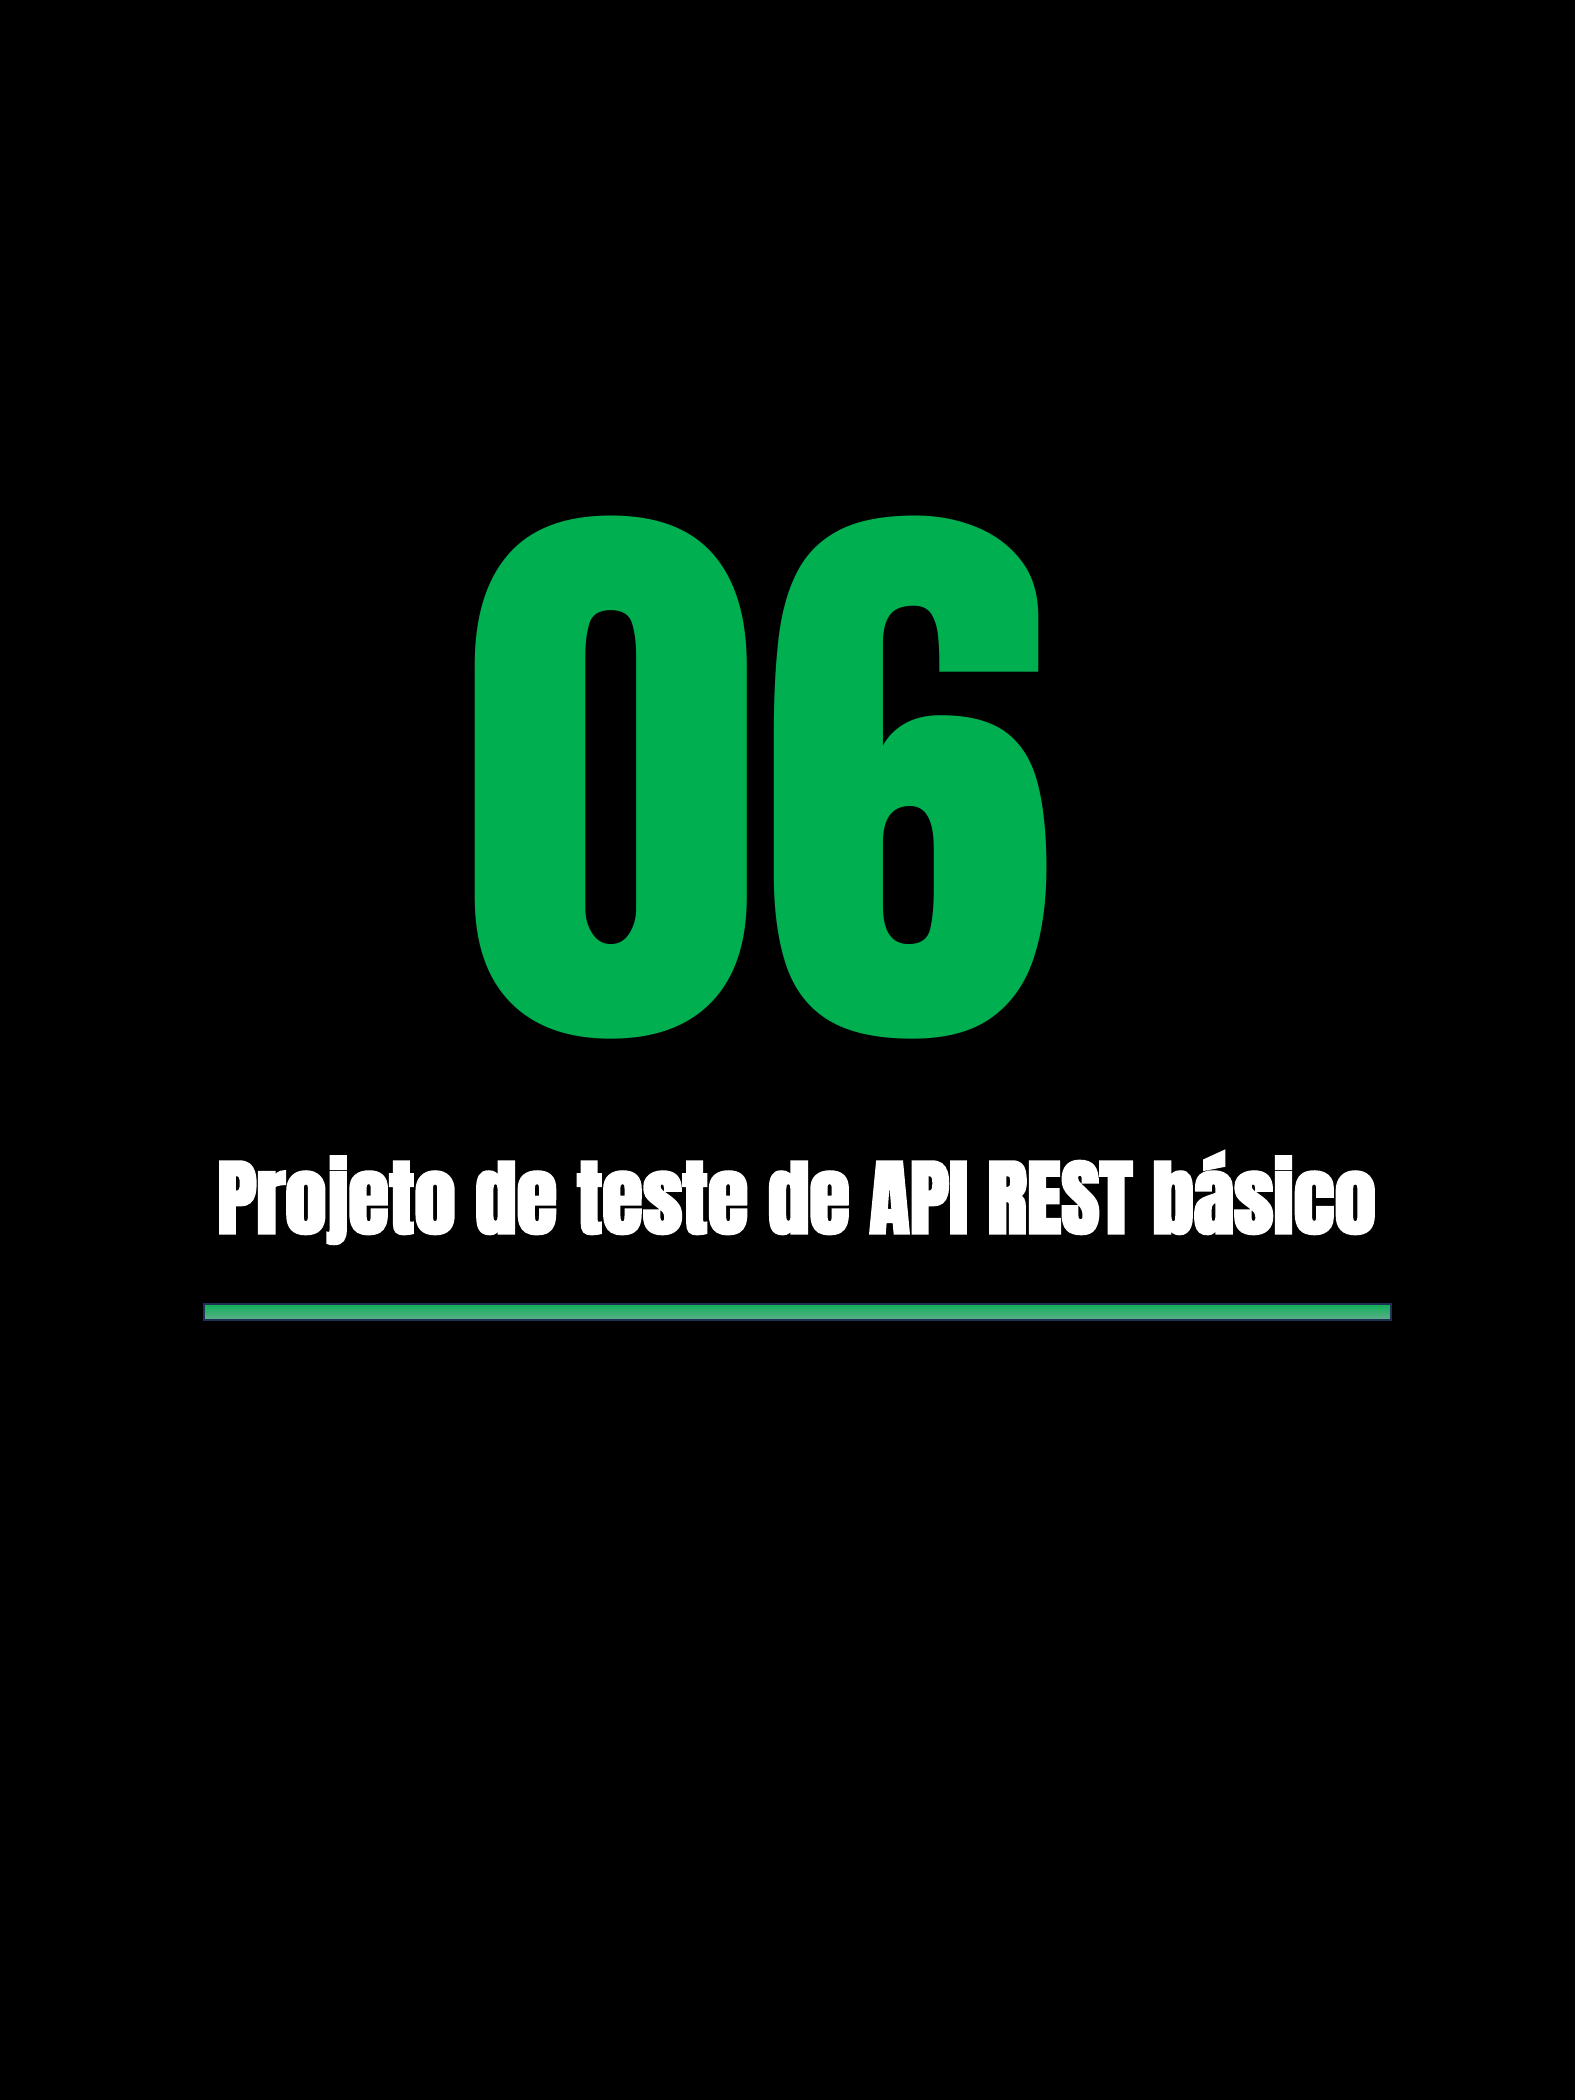

Projeto de teste de API REST básico
06

Desevendando Rest Assured - Priscila Pereira
27